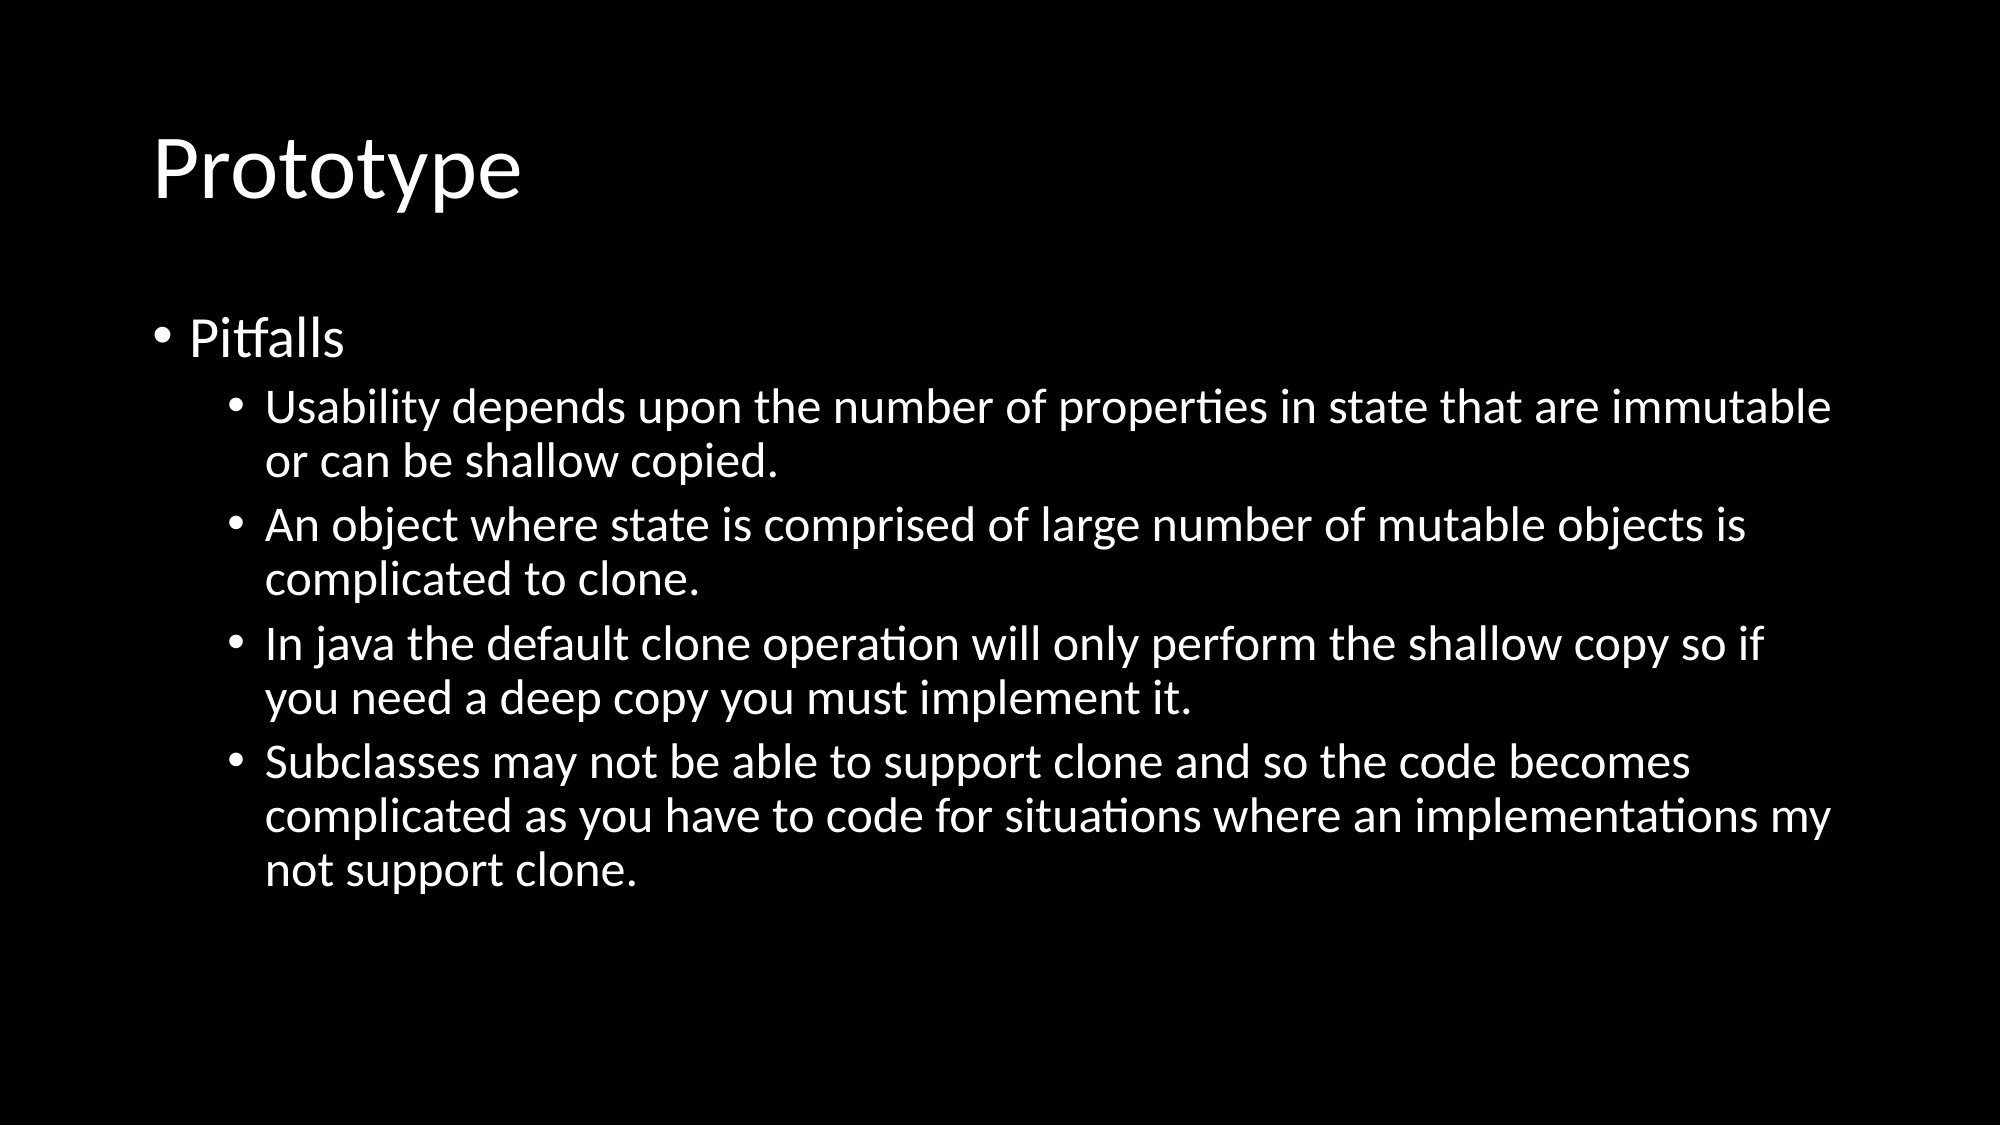

# Prototype
Pitfalls
Usability depends upon the number of properties in state that are immutable or can be shallow copied.
An object where state is comprised of large number of mutable objects is complicated to clone.
In java the default clone operation will only perform the shallow copy so if you need a deep copy you must implement it.
Subclasses may not be able to support clone and so the code becomes complicated as you have to code for situations where an implementations my not support clone.